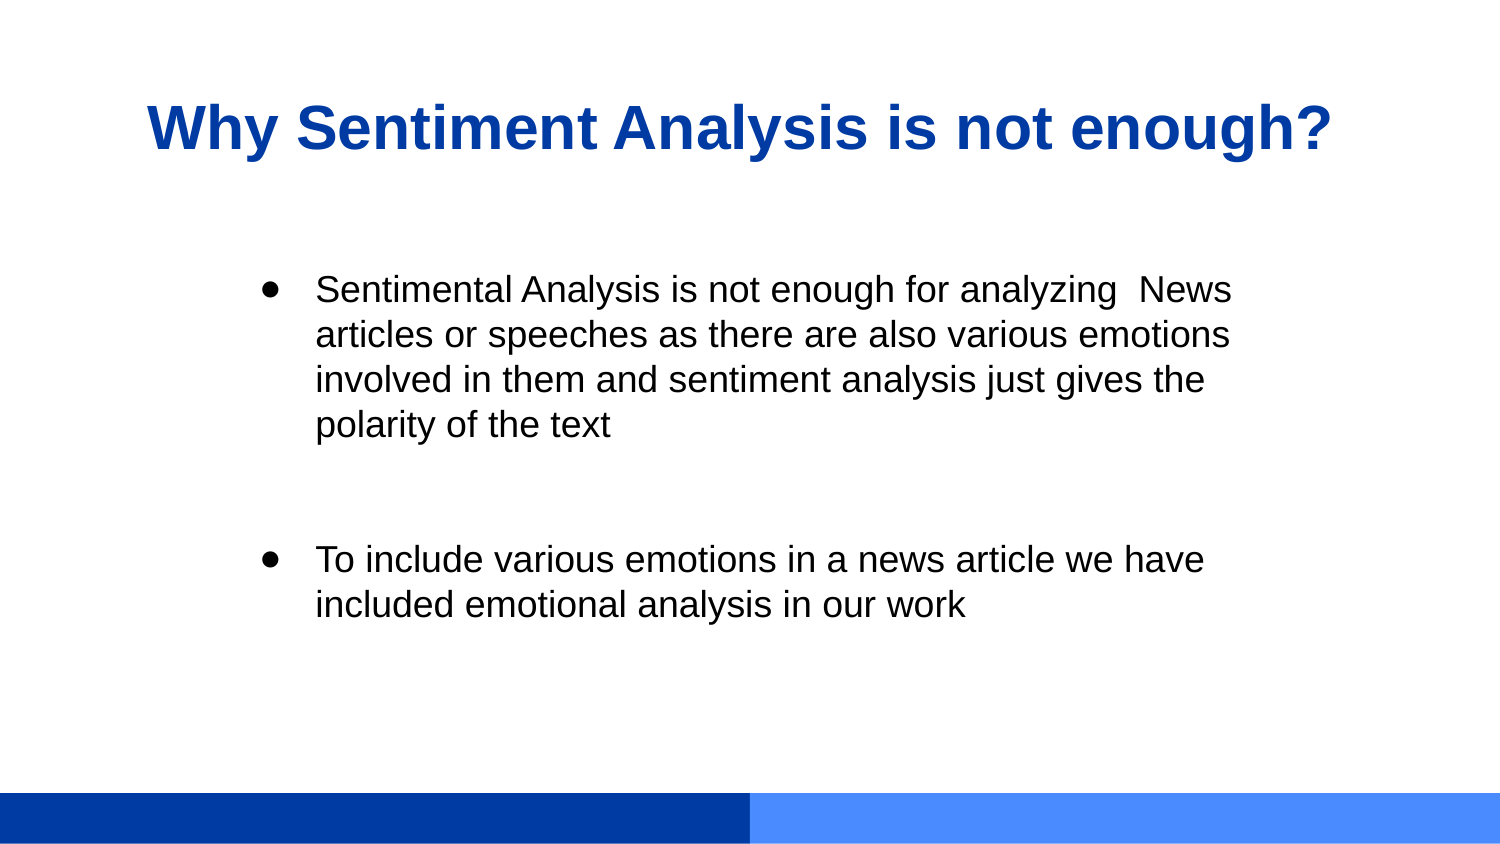

# Why Sentiment Analysis is not enough?
Sentimental Analysis is not enough for analyzing  News articles or speeches as there are also various emotions involved in them and sentiment analysis just gives the polarity of the text

To include various emotions in a news article we have included emotional analysis in our work